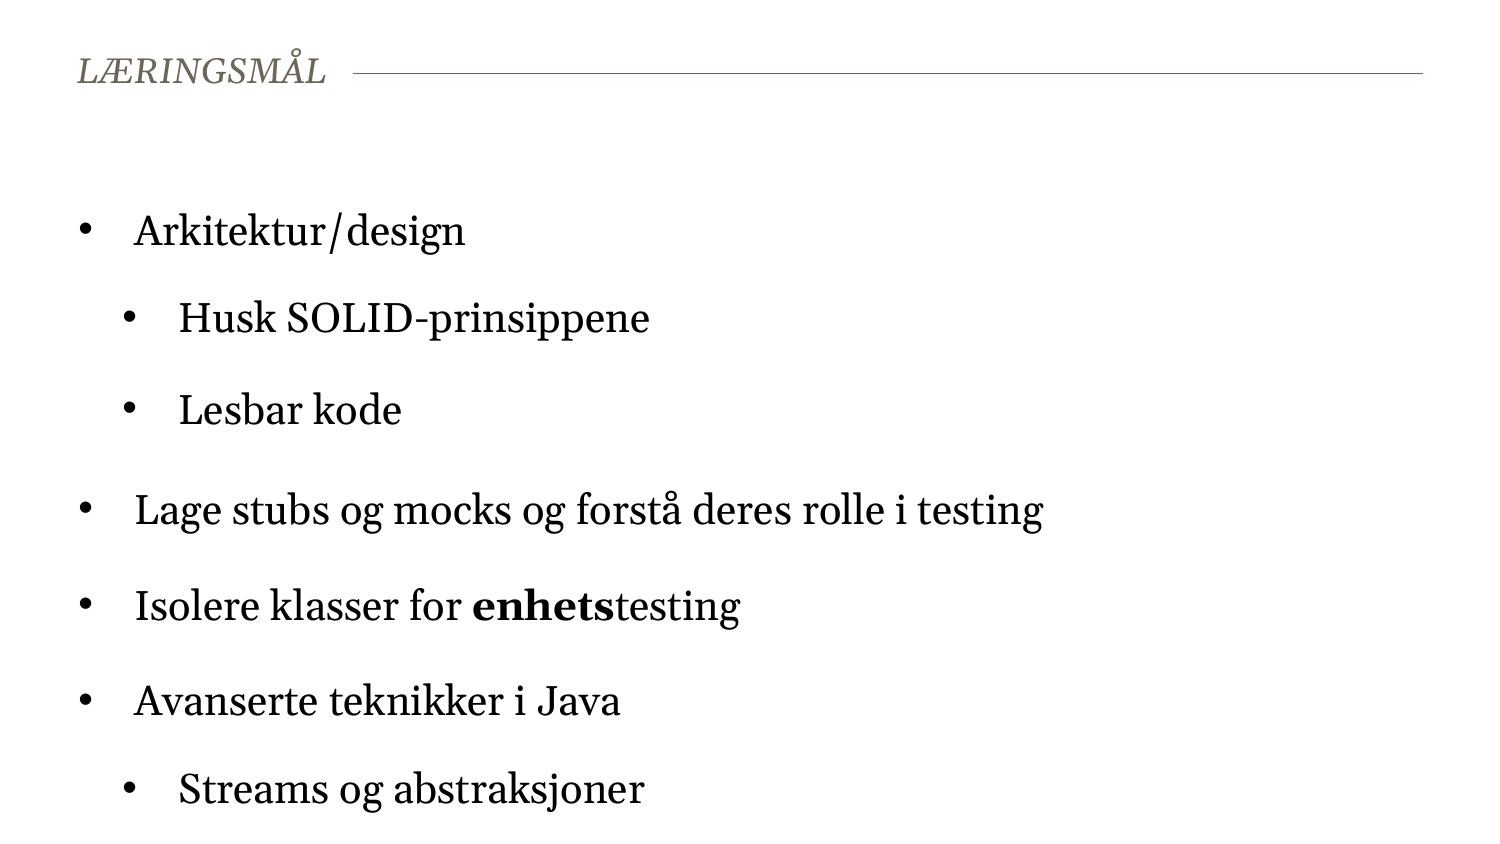

# Læringsmål
Arkitektur/design
Husk SOLID-prinsippene
Lesbar kode
Lage stubs og mocks og forstå deres rolle i testing
Isolere klasser for enhetstesting
Avanserte teknikker i Java
Streams og abstraksjoner